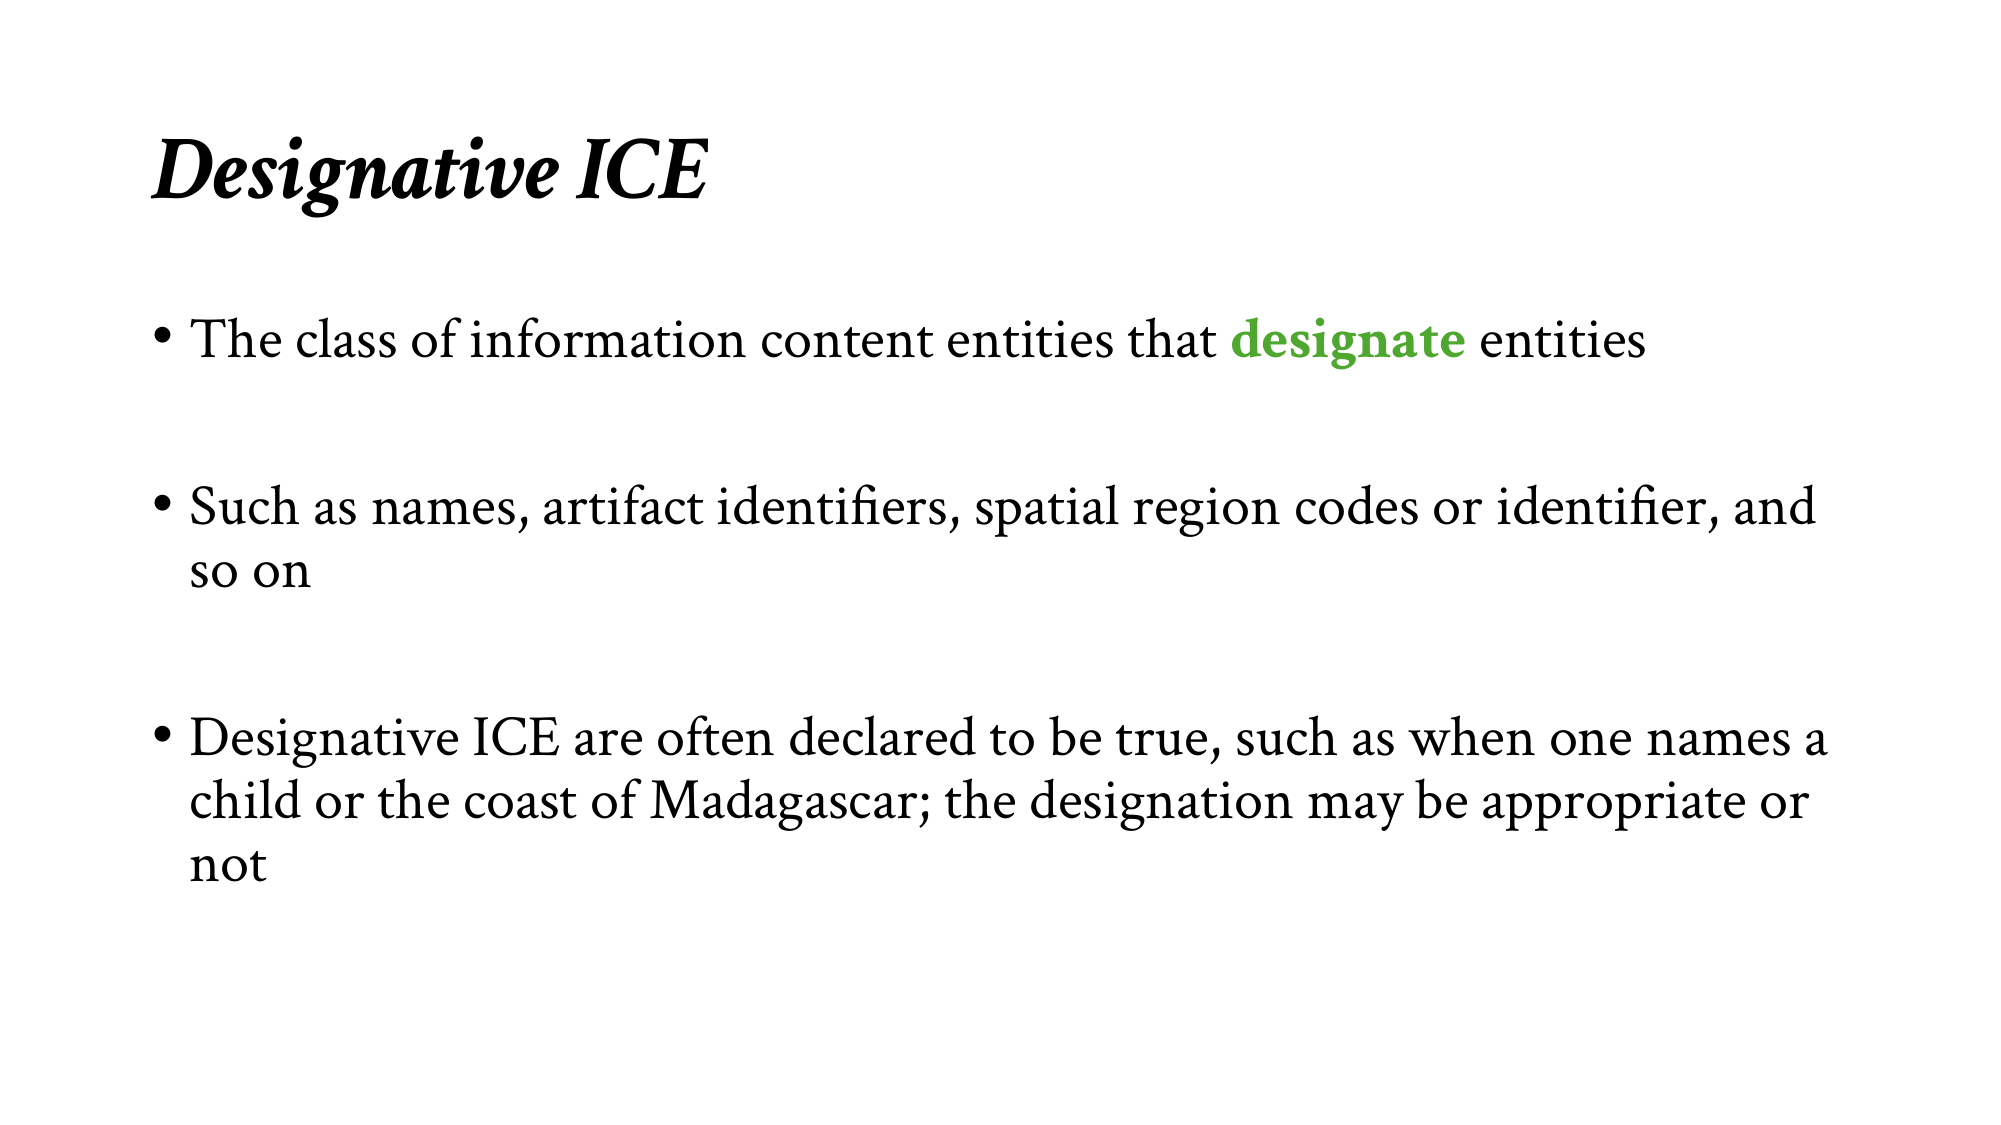

# Designative ICE
The class of information content entities that designate entities

Such as names, artifact identifiers, spatial region codes or identifier, and so on

Designative ICE are often declared to be true, such as when one names a child or the coast of Madagascar; the designation may be appropriate or not